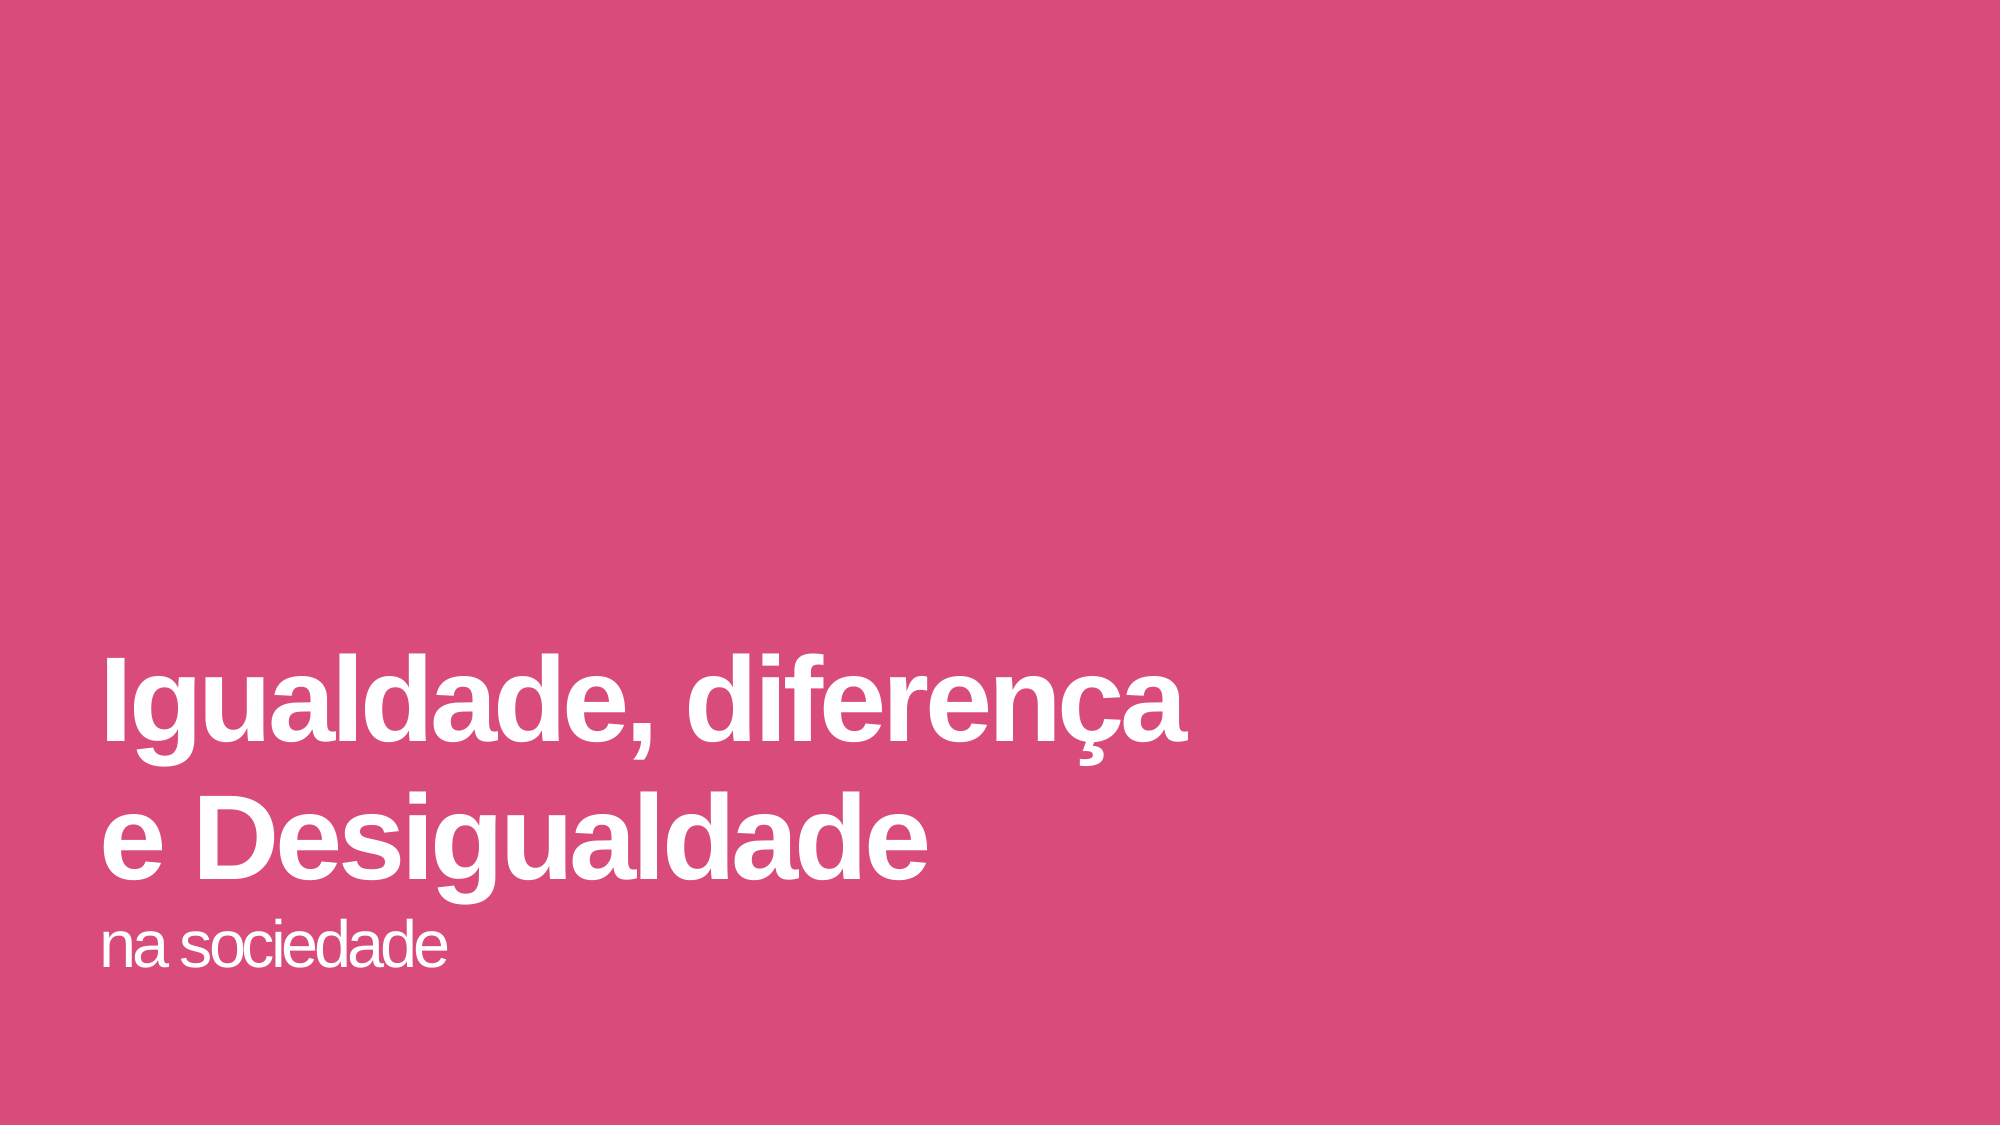

# Igualdade, diferença e Desigualdade na sociedade